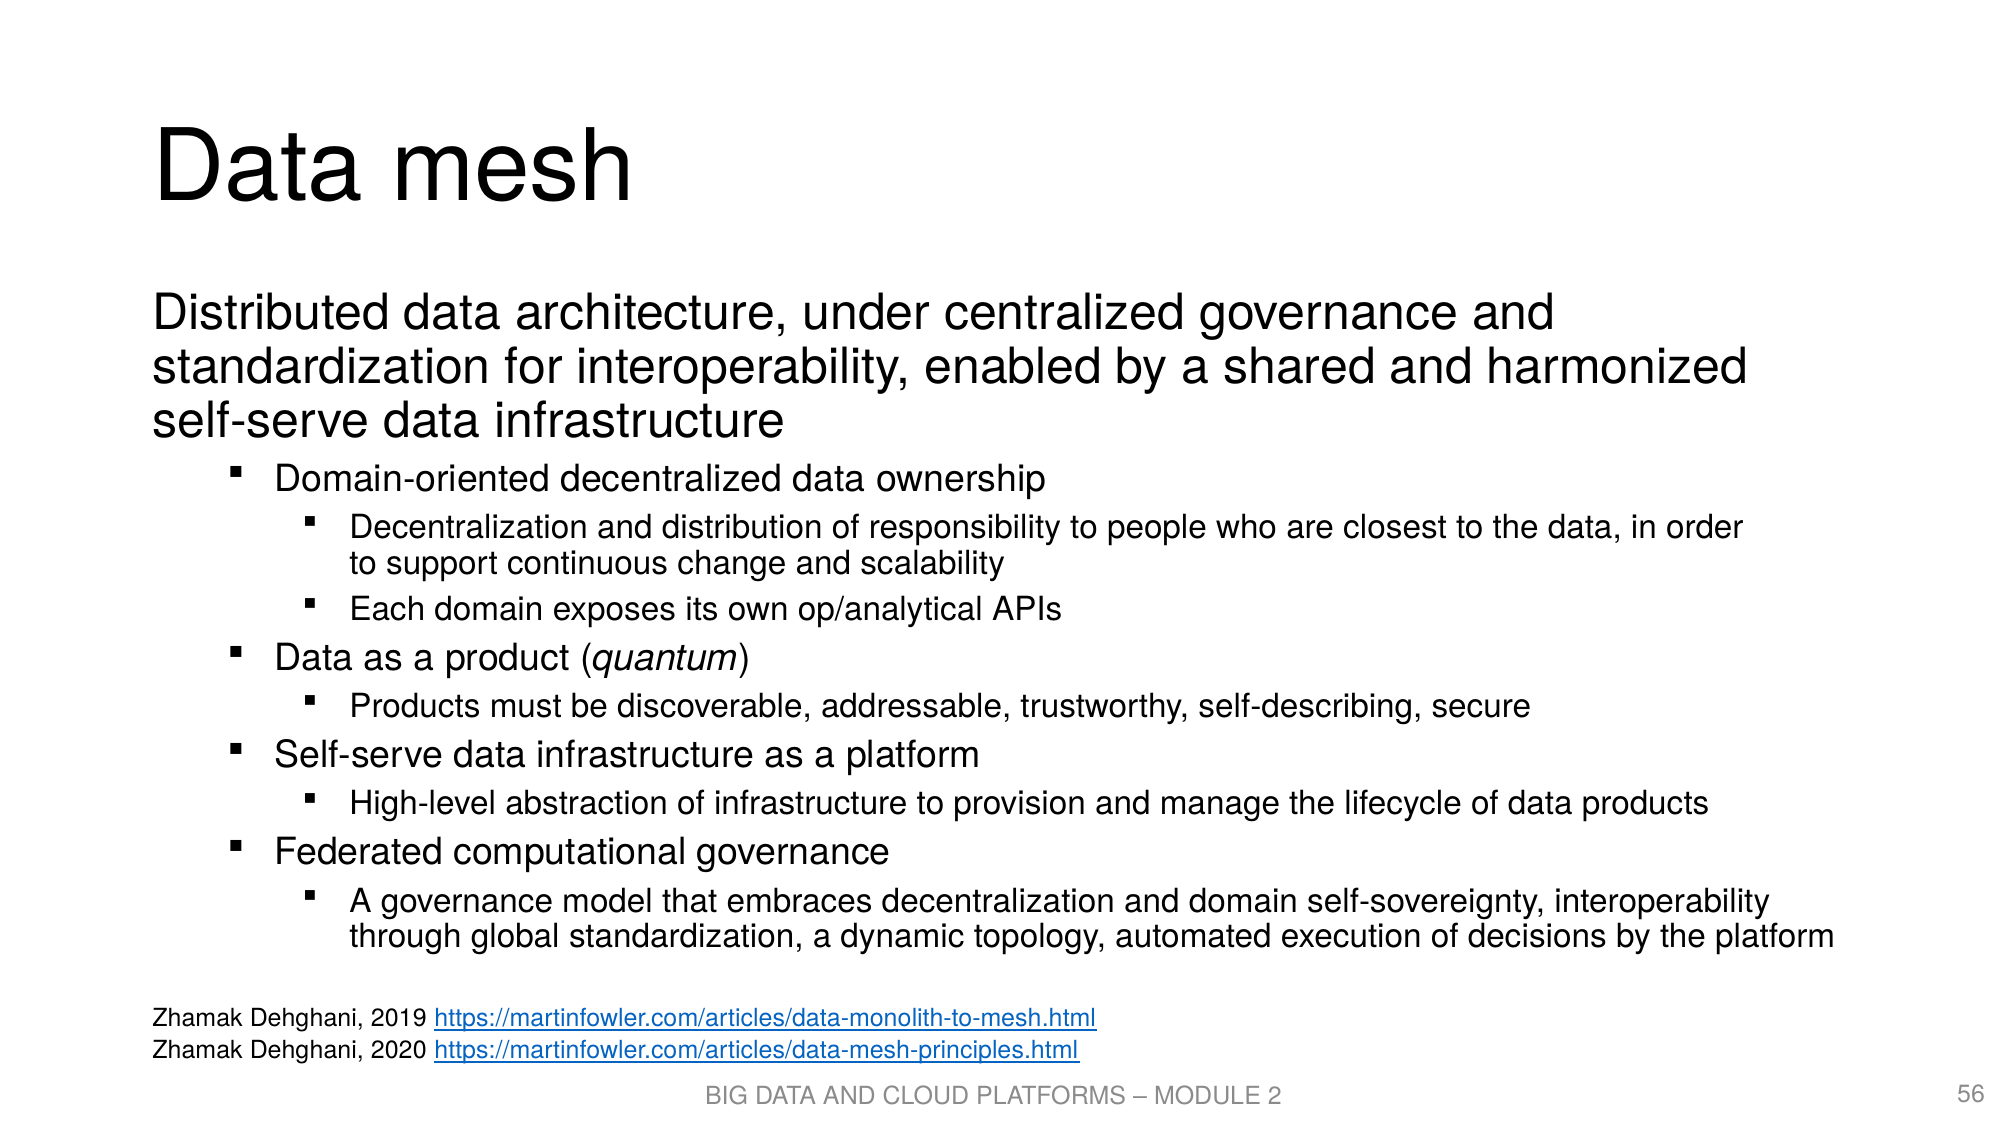

# Data mesh
Distributed data architecture, under centralized governance and standardization for interoperability, enabled by a shared and harmonized self-serve data infrastructure
Domain-oriented decentralized data ownership
Decentralization and distribution of responsibility to people who are closest to the data, in order
to support continuous change and scalability
Each domain exposes its own op/analytical APIs
Data as a product (quantum)
Products must be discoverable, addressable, trustworthy, self-describing, secure
Self-serve data infrastructure as a platform
High-level abstraction of infrastructure to provision and manage the lifecycle of data products
Federated computational governance
A governance model that embraces decentralization and domain self-sovereignty, interoperability through global standardization, a dynamic topology, automated execution of decisions by the platform
Zhamak Dehghani, 2019 https://martinfowler.com/articles/data-monolith-to-mesh.html
Zhamak Dehghani, 2020 https://martinfowler.com/articles/data-mesh-principles.html
56